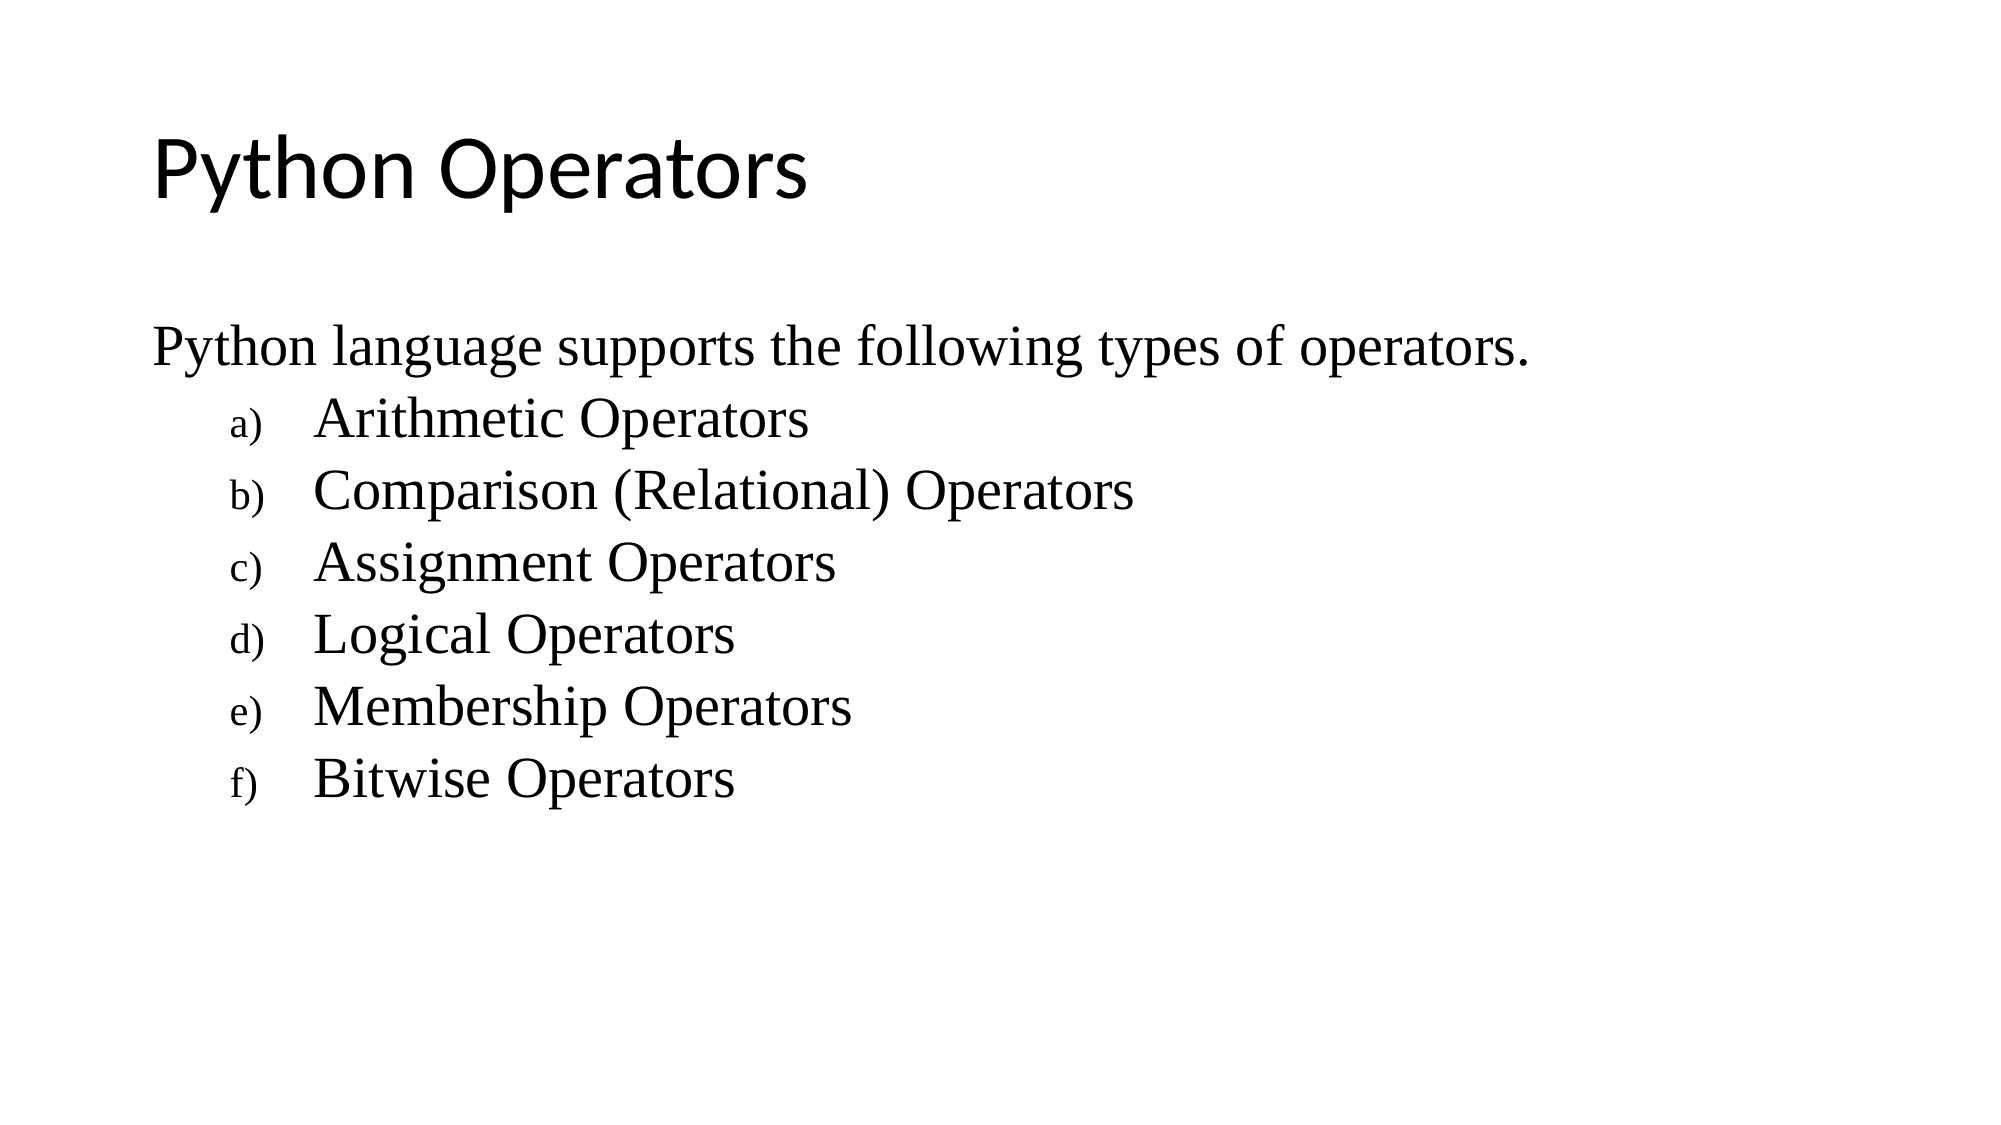

# Python Operators
Python language supports the following types of operators.
Arithmetic Operators
Comparison (Relational) Operators
Assignment Operators
Logical Operators
Membership Operators
Bitwise Operators